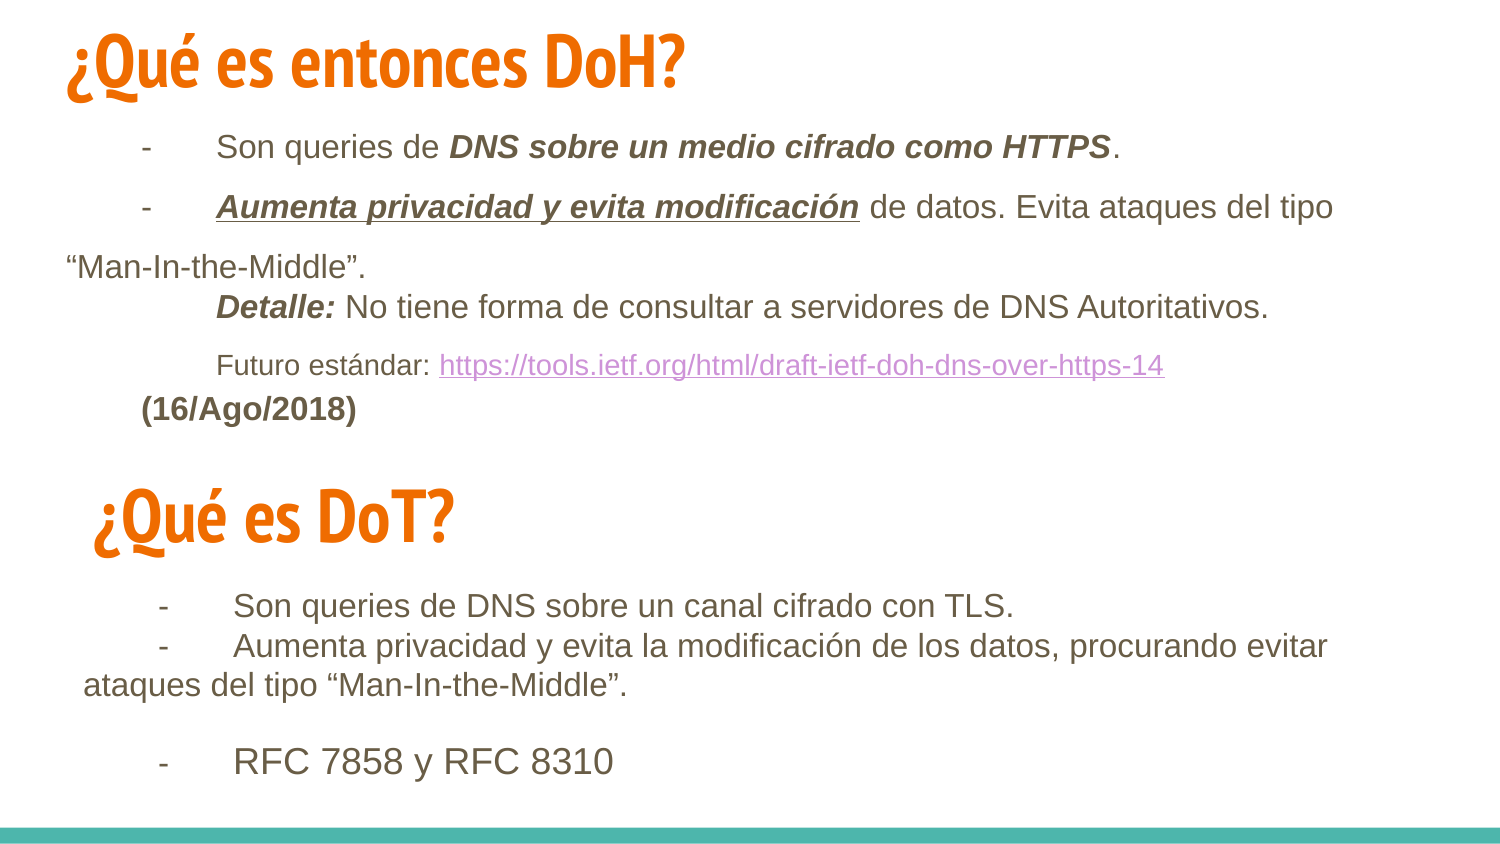

# ¿Qué es entonces DoH?
-	Son queries de DNS sobre un medio cifrado como HTTPS.
-	Aumenta privacidad y evita modificación de datos. Evita ataques del tipo “Man-In-the-Middle”.
Detalle: No tiene forma de consultar a servidores de DNS Autoritativos.
Futuro estándar: https://tools.ietf.org/html/draft-ietf-doh-dns-over-https-14
(16/Ago/2018)
¿Qué es DoT?
-	Son queries de DNS sobre un canal cifrado con TLS.
-	Aumenta privacidad y evita la modificación de los datos, procurando evitar ataques del tipo “Man-In-the-Middle”.
-	RFC 7858 y RFC 8310